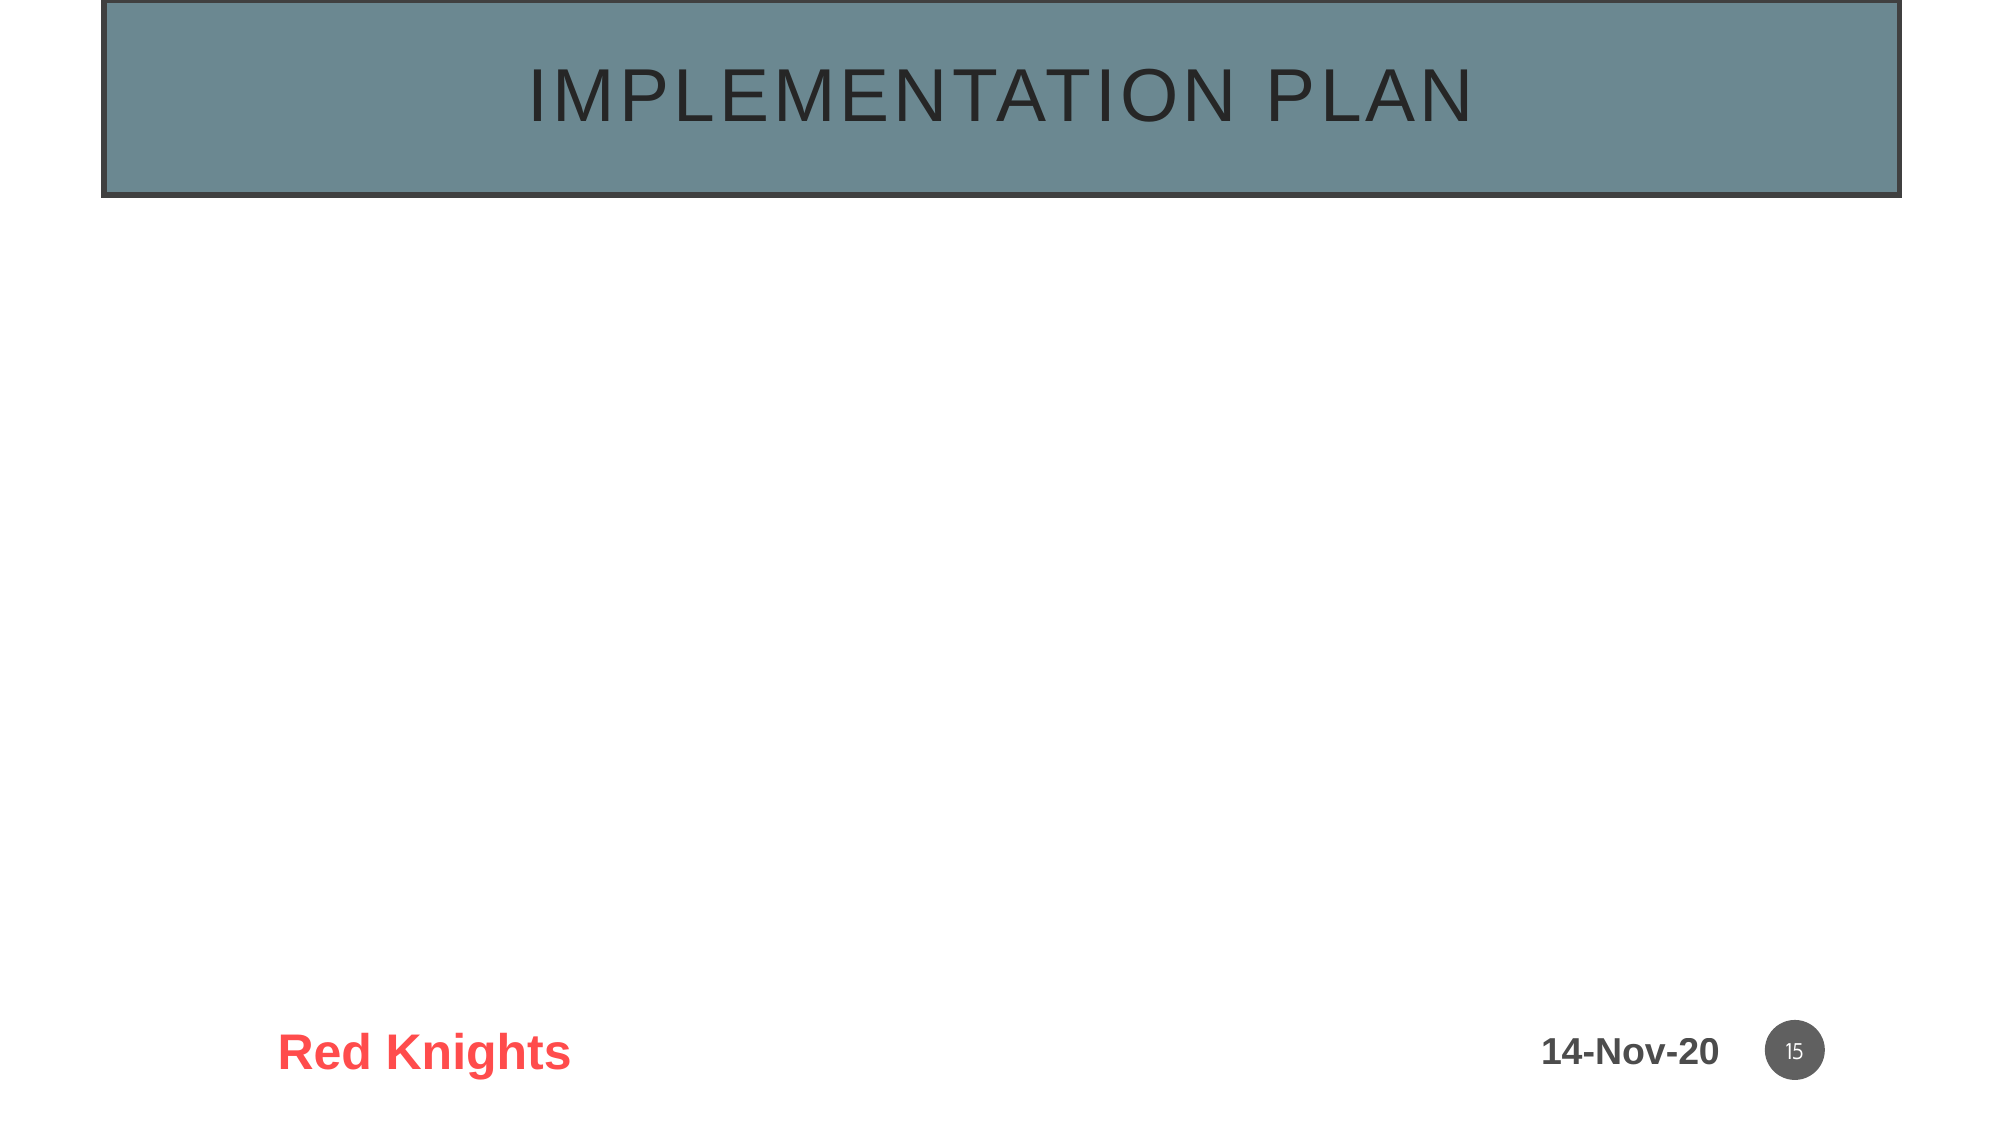

# Implementation Plan

15
Red Knights
14-Nov-20